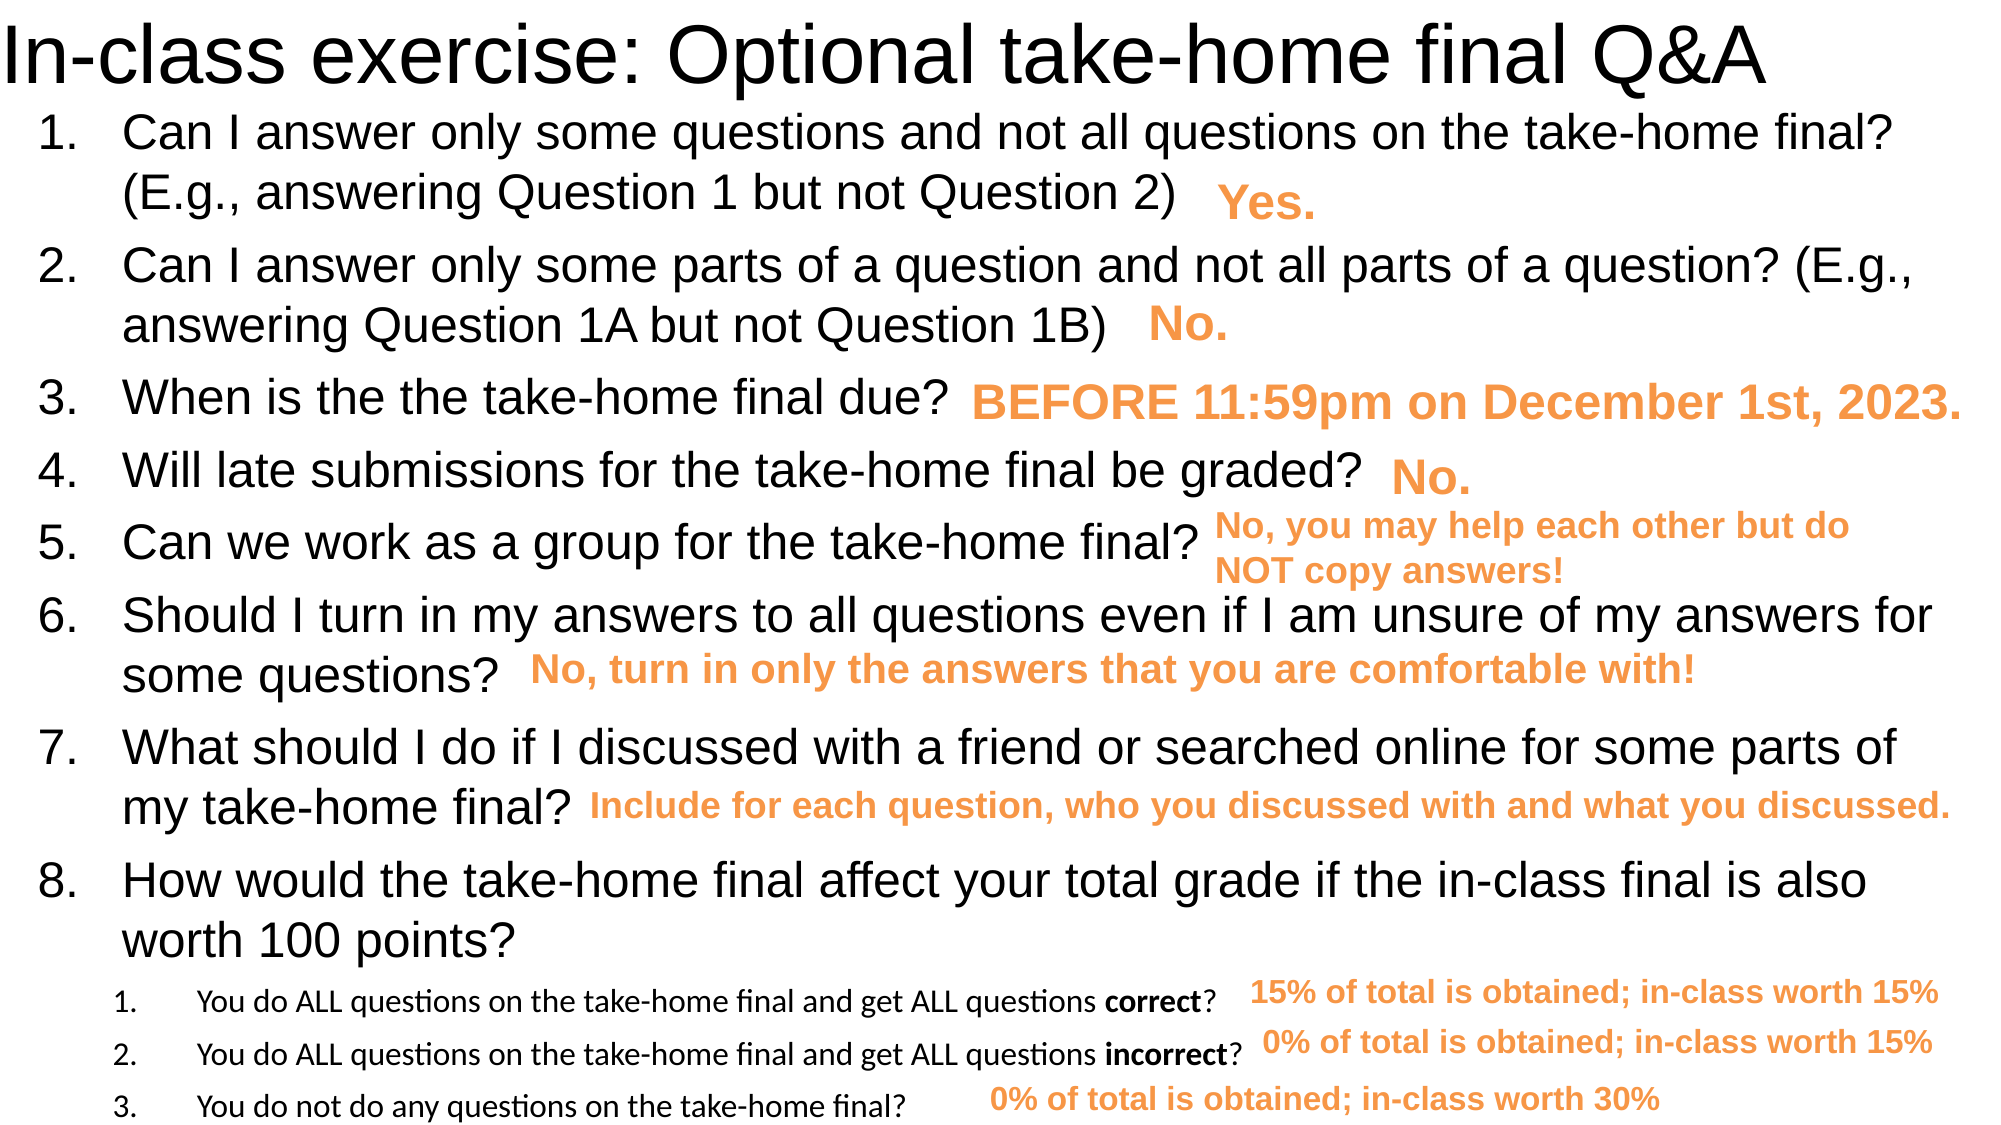

# In-class exercise: Optional take-home final Q&A
Can I answer only some questions and not all questions on the take-home final? (E.g., answering Question 1 but not Question 2)
Can I answer only some parts of a question and not all parts of a question? (E.g., answering Question 1A but not Question 1B)
When is the the take-home final due?
Will late submissions for the take-home final be graded?
Can we work as a group for the take-home final?
Should I turn in my answers to all questions even if I am unsure of my answers for some questions?
What should I do if I discussed with a friend or searched online for some parts of my take-home final?
How would the take-home final affect your total grade if the in-class final is also worth 100 points?
You do ALL questions on the take-home final and get ALL questions correct?
You do ALL questions on the take-home final and get ALL questions incorrect?
You do not do any questions on the take-home final?

Yes.
No.
BEFORE 11:59pm on December 1st, 2023.
No.
No, you may help each other but do NOT copy answers!
No, turn in only the answers that you are comfortable with!
Include for each question, who you discussed with and what you discussed.
15% of total is obtained; in-class worth 15%
0% of total is obtained; in-class worth 15%
0% of total is obtained; in-class worth 30%